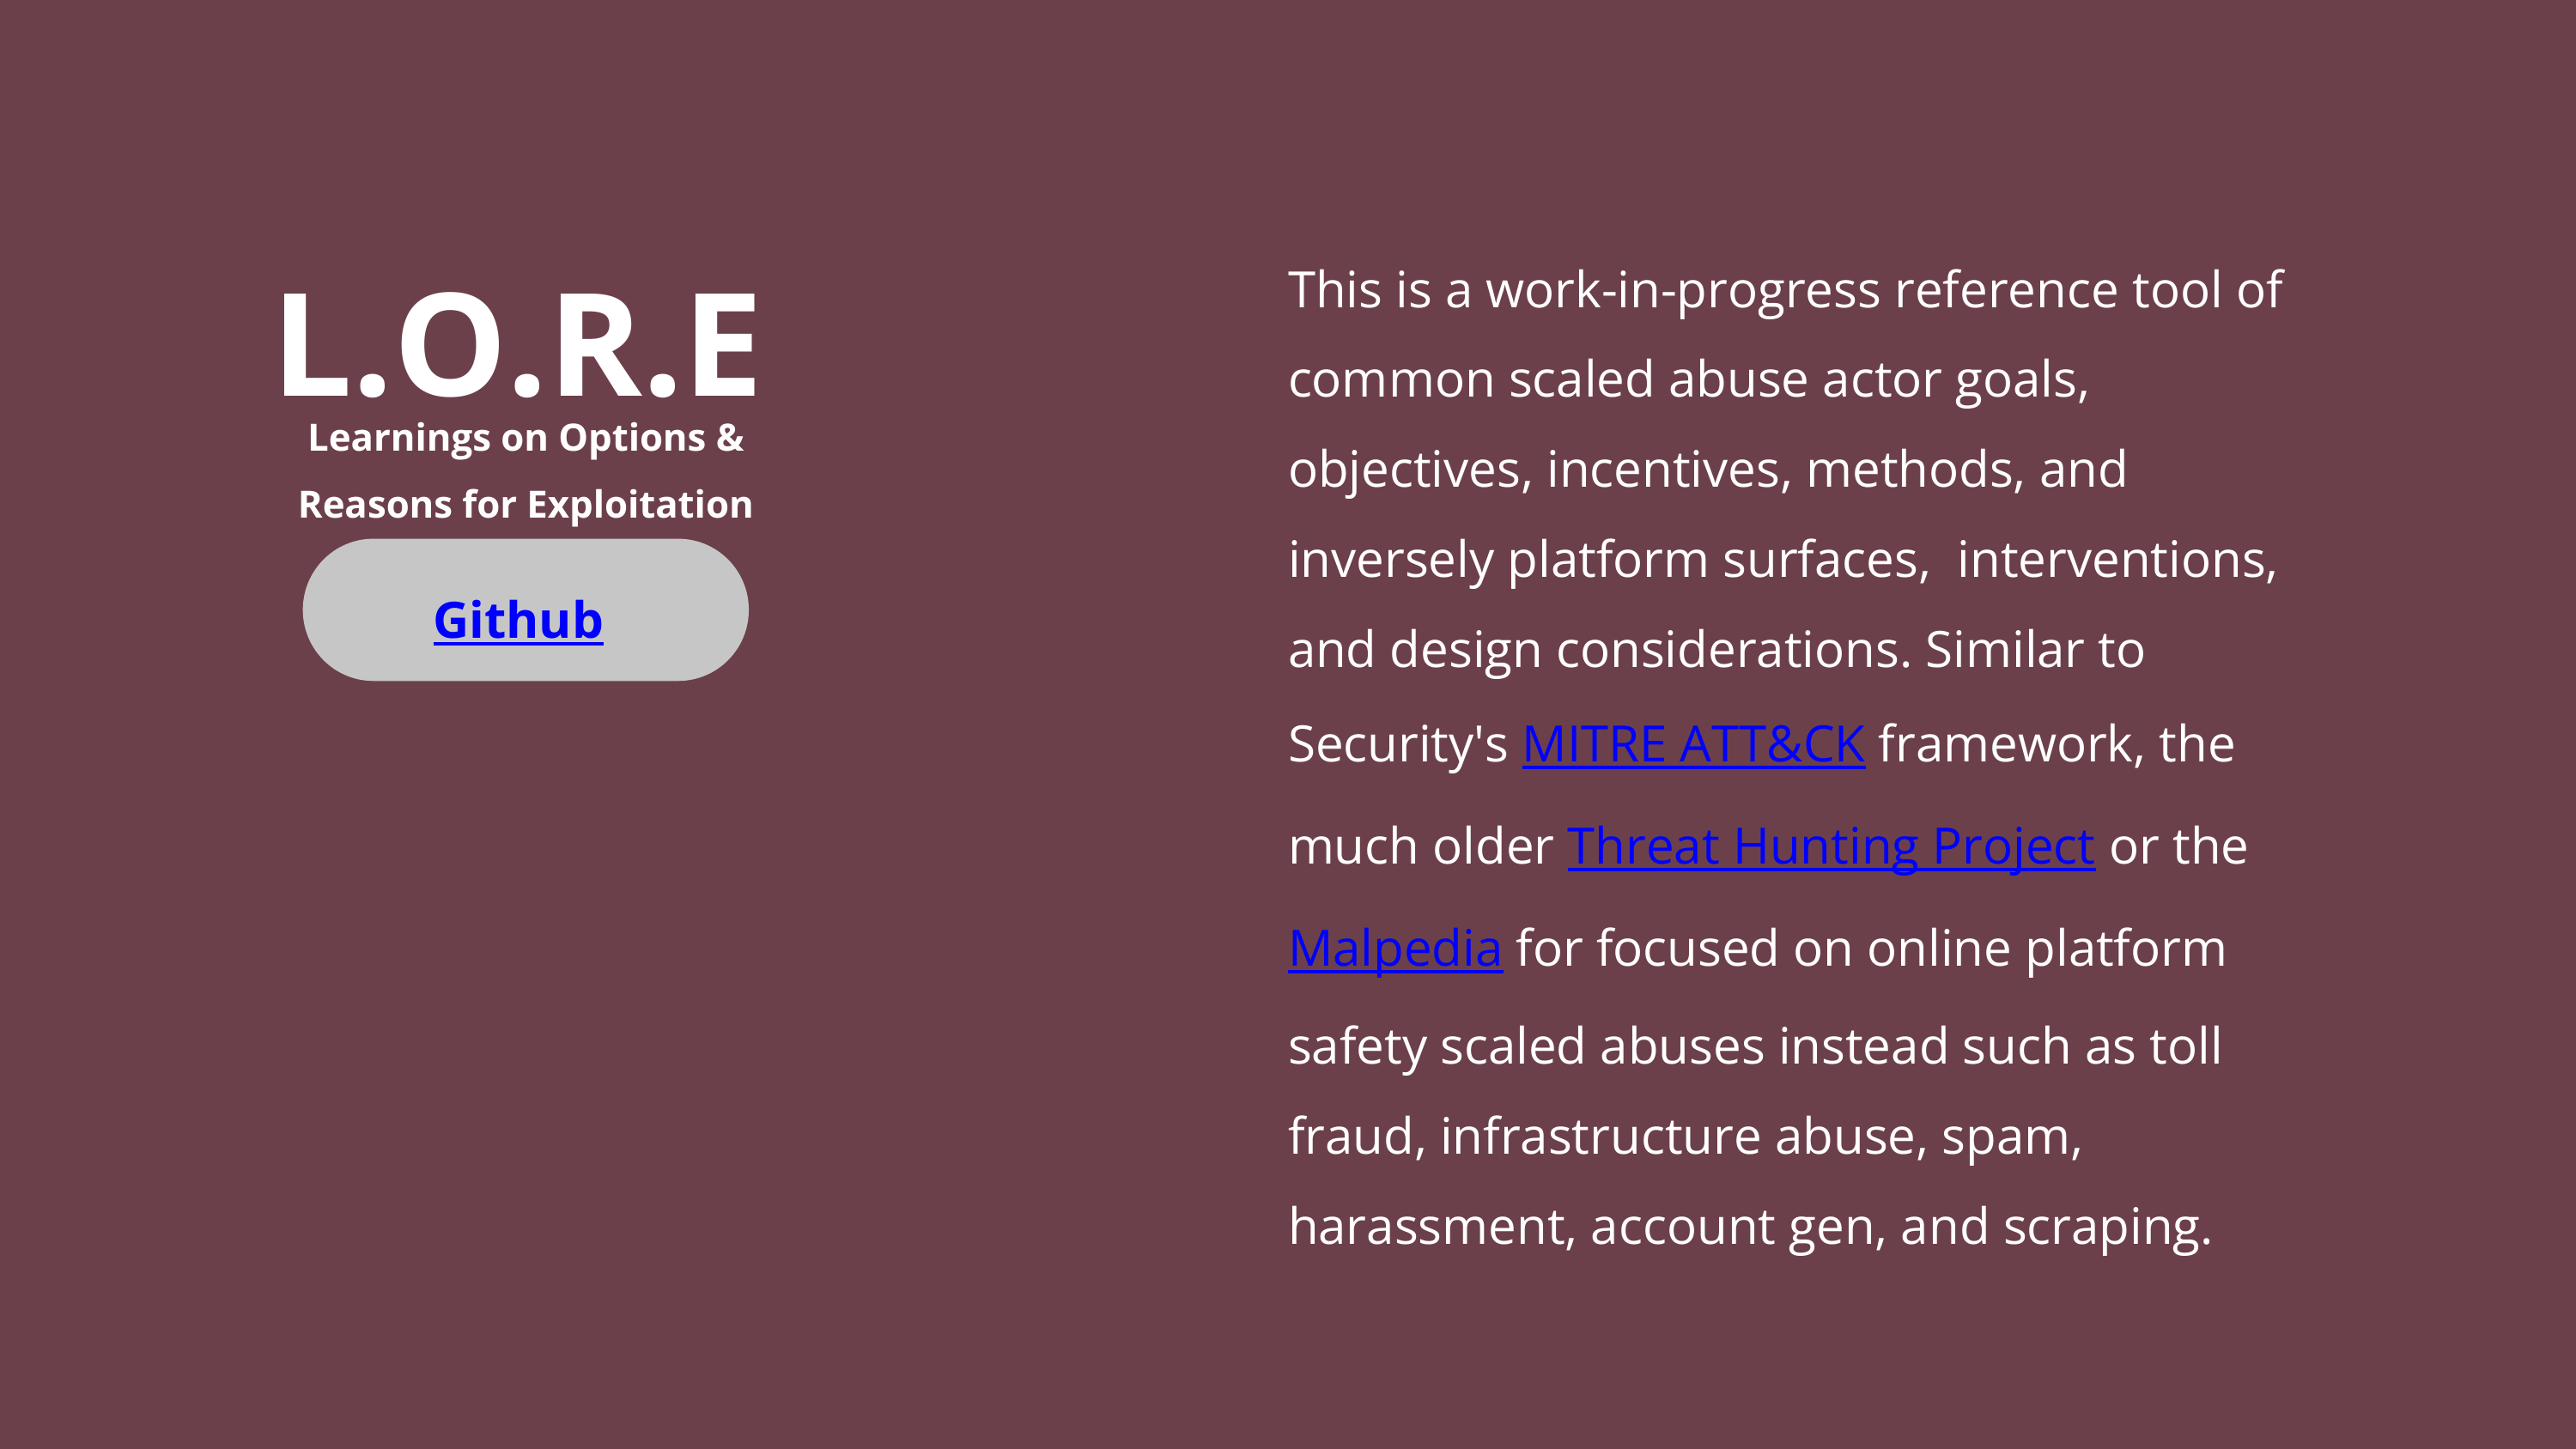

L.O.R.E
This is a work-in-progress reference tool of common scaled abuse actor goals, objectives, incentives, methods, and inversely platform surfaces,  interventions, and design considerations. Similar to Security's MITRE ATT&CK framework, the much older Threat Hunting Project or the Malpedia for focused on online platform safety scaled abuses instead such as toll fraud, infrastructure abuse, spam, harassment, account gen, and scraping.

Learnings on Options & Reasons for Exploitation

Github